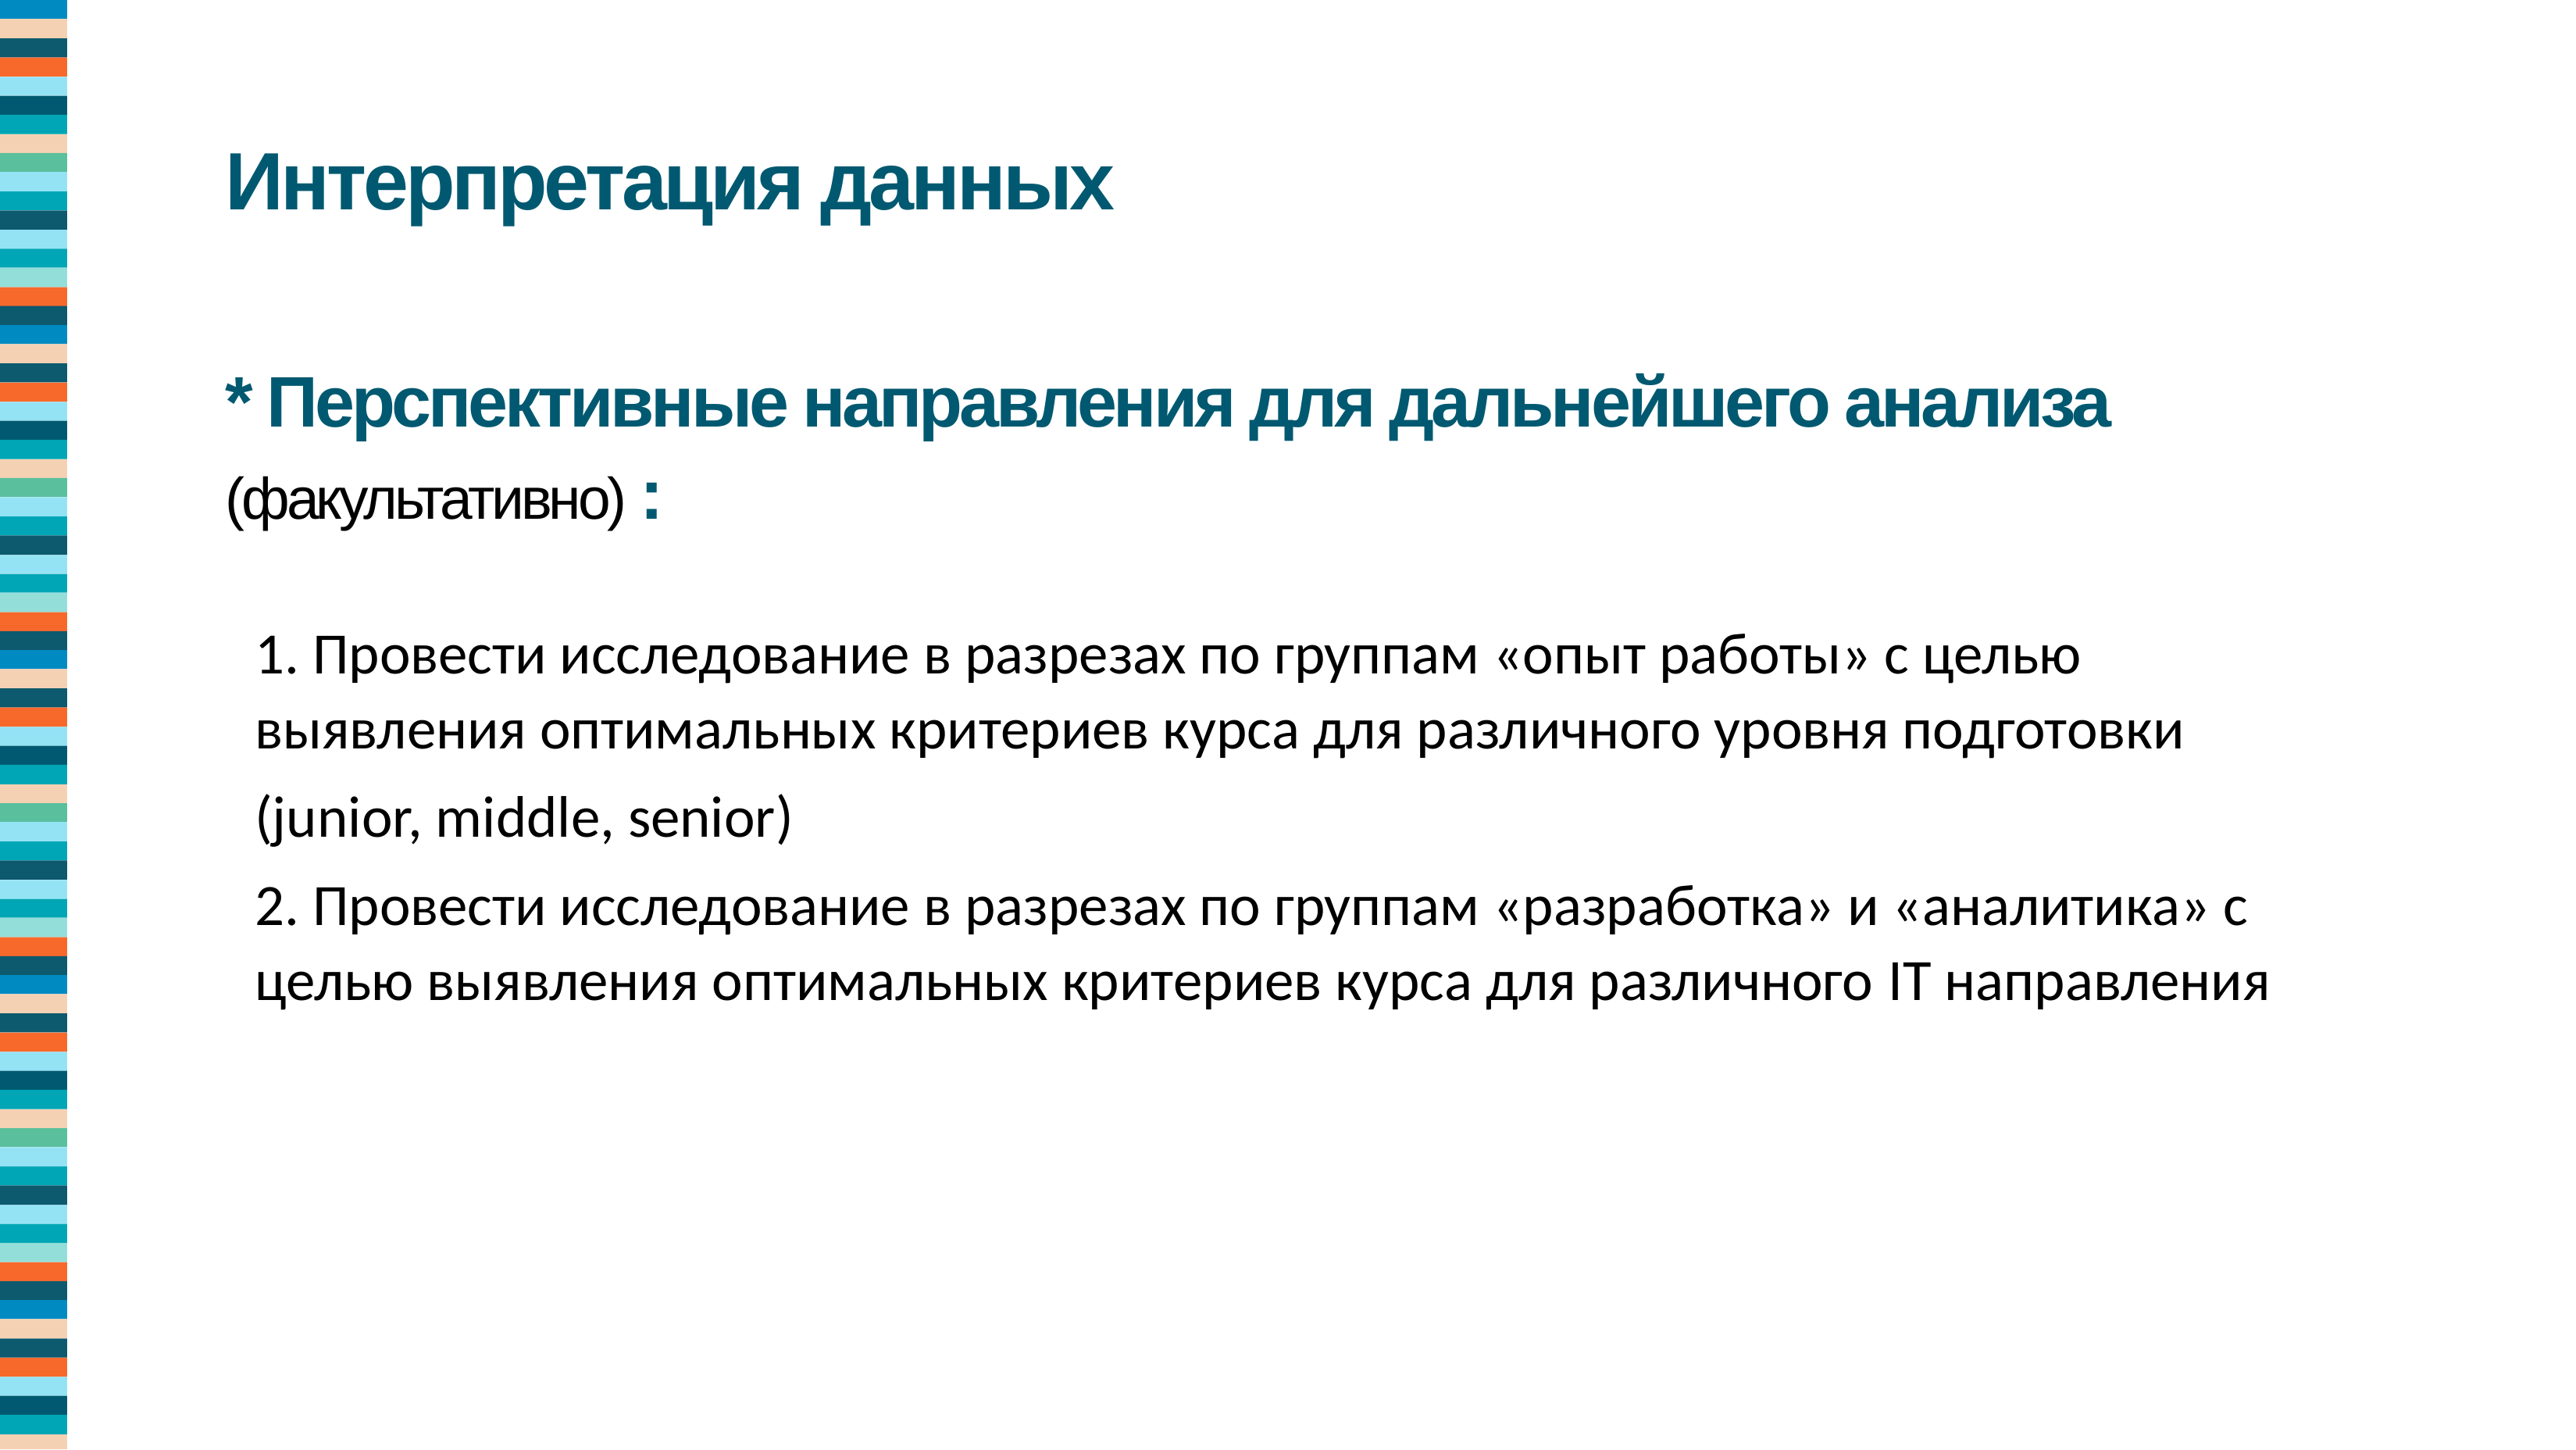

Интерпретация данных
* Перспективные направления для дальнейшего анализа (факультативно) :
1. Провести исследование в разрезах по группам «опыт работы» с целью выявления оптимальных критериев курса для различного уровня подготовки
(junior, middle, senior)
2. Провести исследование в разрезах по группам «разработка» и «аналитика» с целью выявления оптимальных критериев курса для различного IT направления